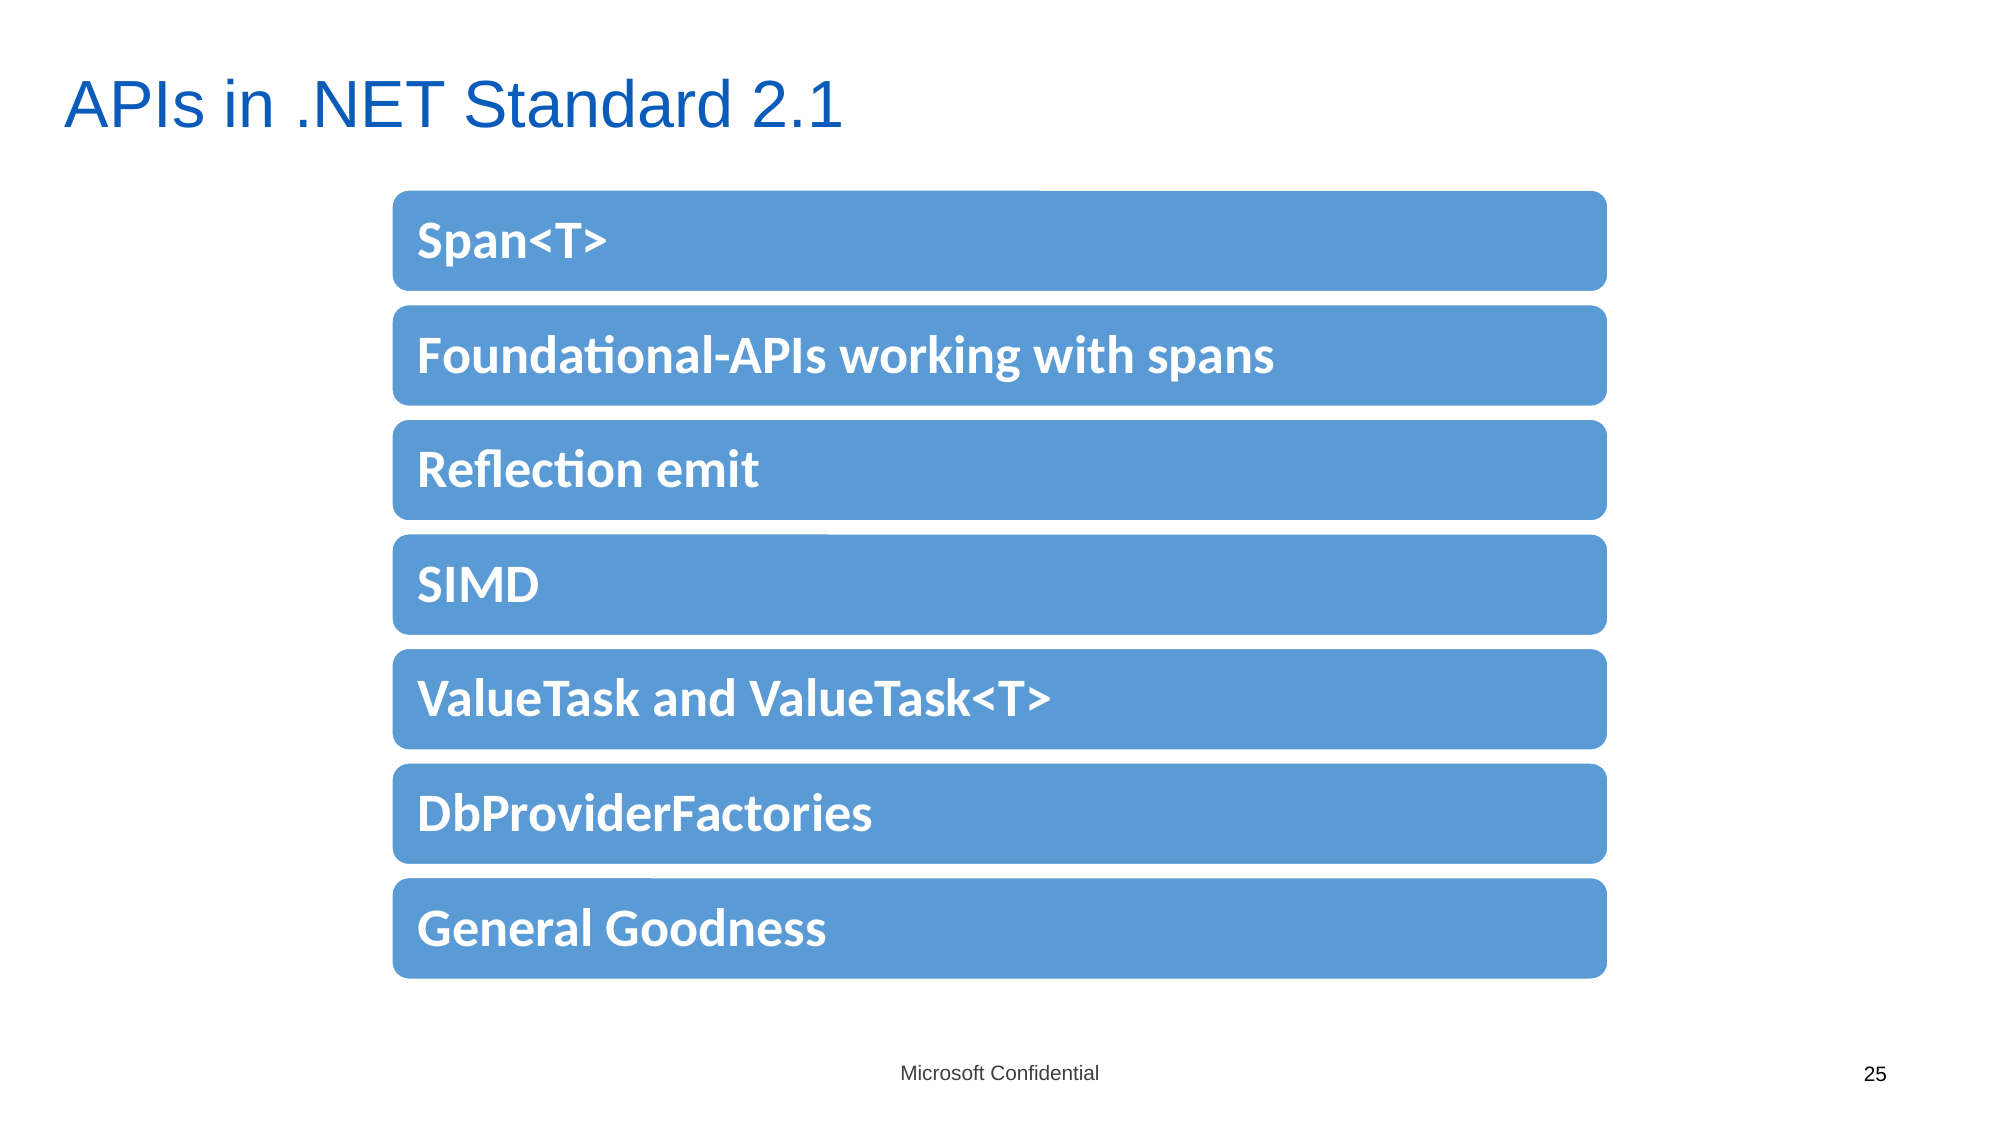

# APIs in .NET Standard 2.1
Span<T>
Foundational-APIs working with spans
Reflection emit
SIMD
ValueTask and ValueTask<T>
DbProviderFactories
General Goodness
25